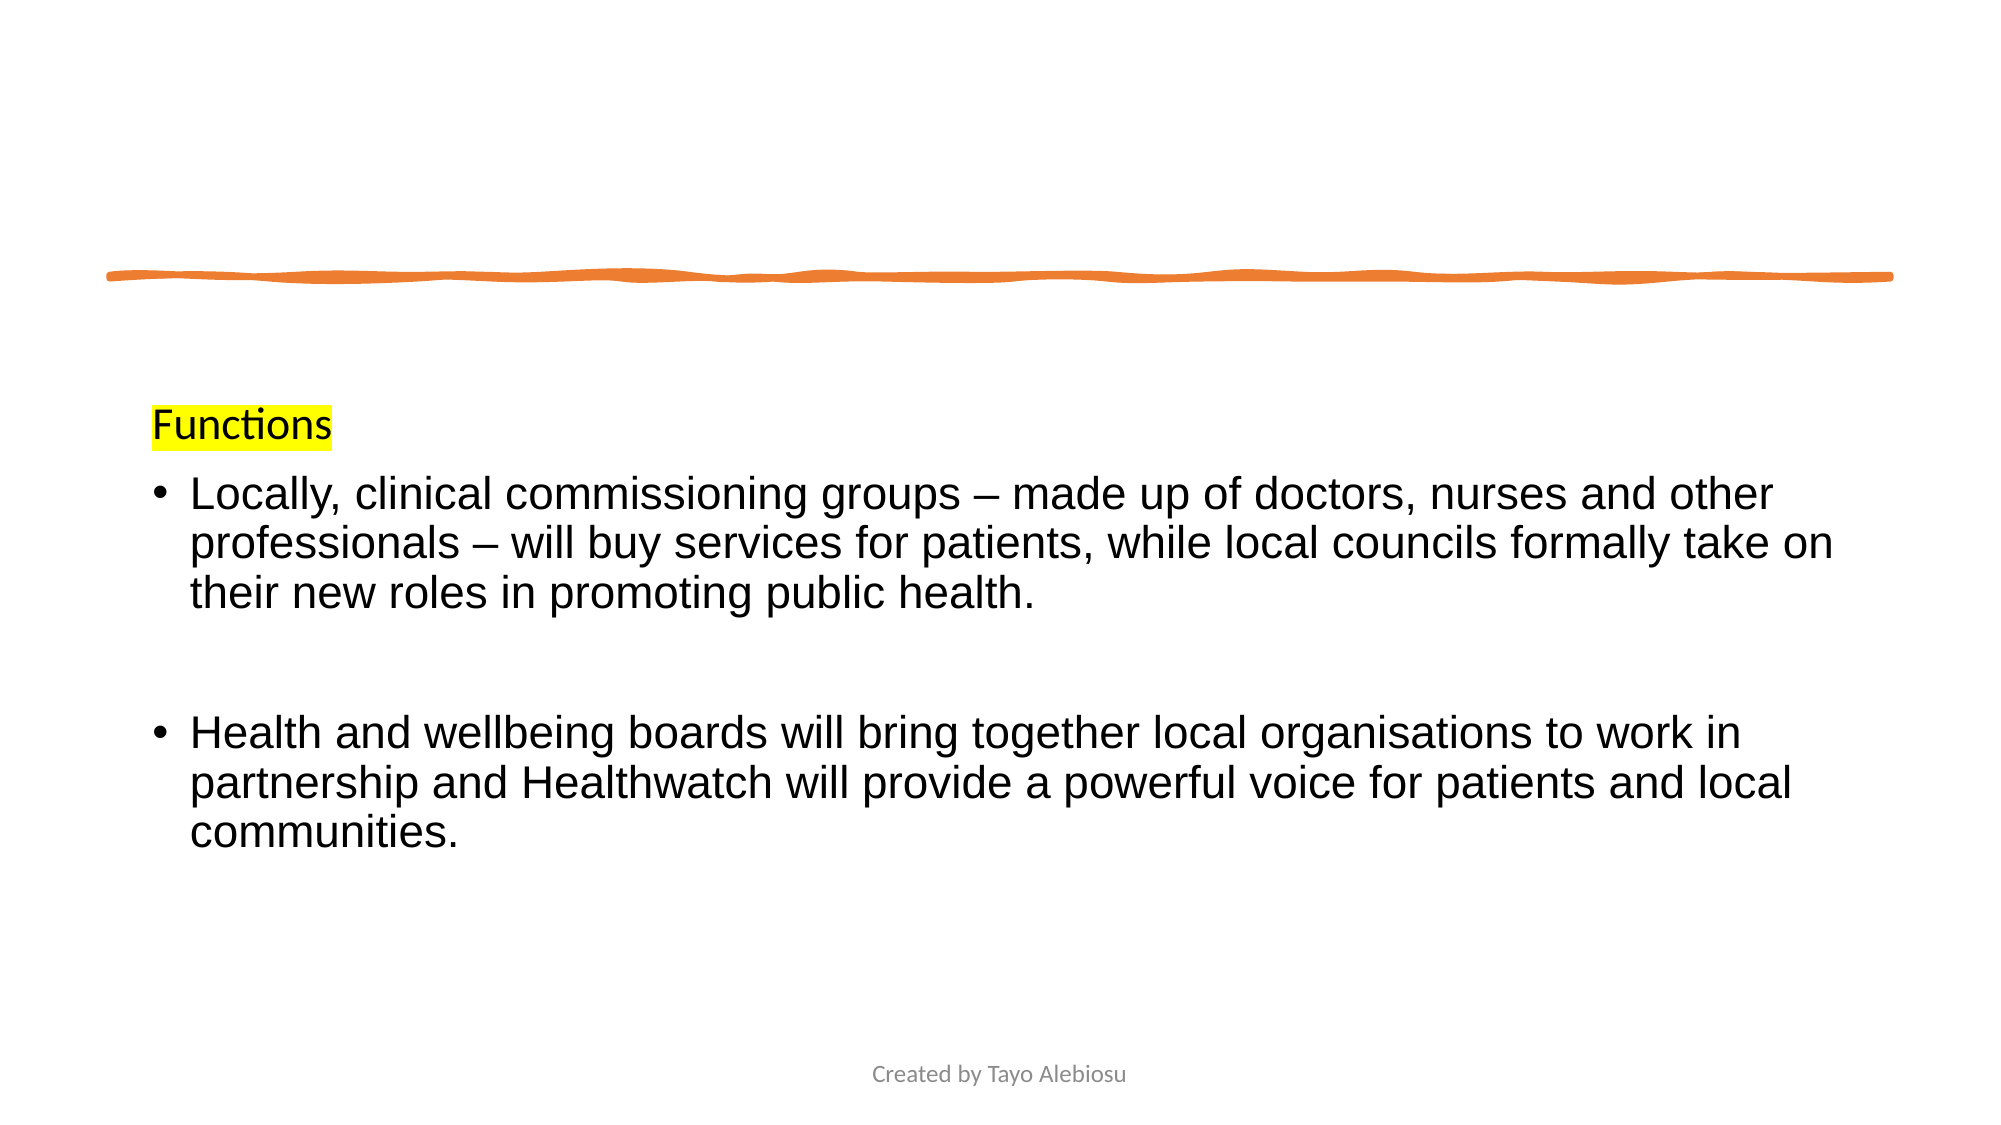

Functions
Locally, clinical commissioning groups – made up of doctors, nurses and other professionals – will buy services for patients, while local councils formally take on their new roles in promoting public health.

Health and wellbeing boards will bring together local organisations to work in partnership and Healthwatch will provide a powerful voice for patients and local communities.

Created by Tayo Alebiosu